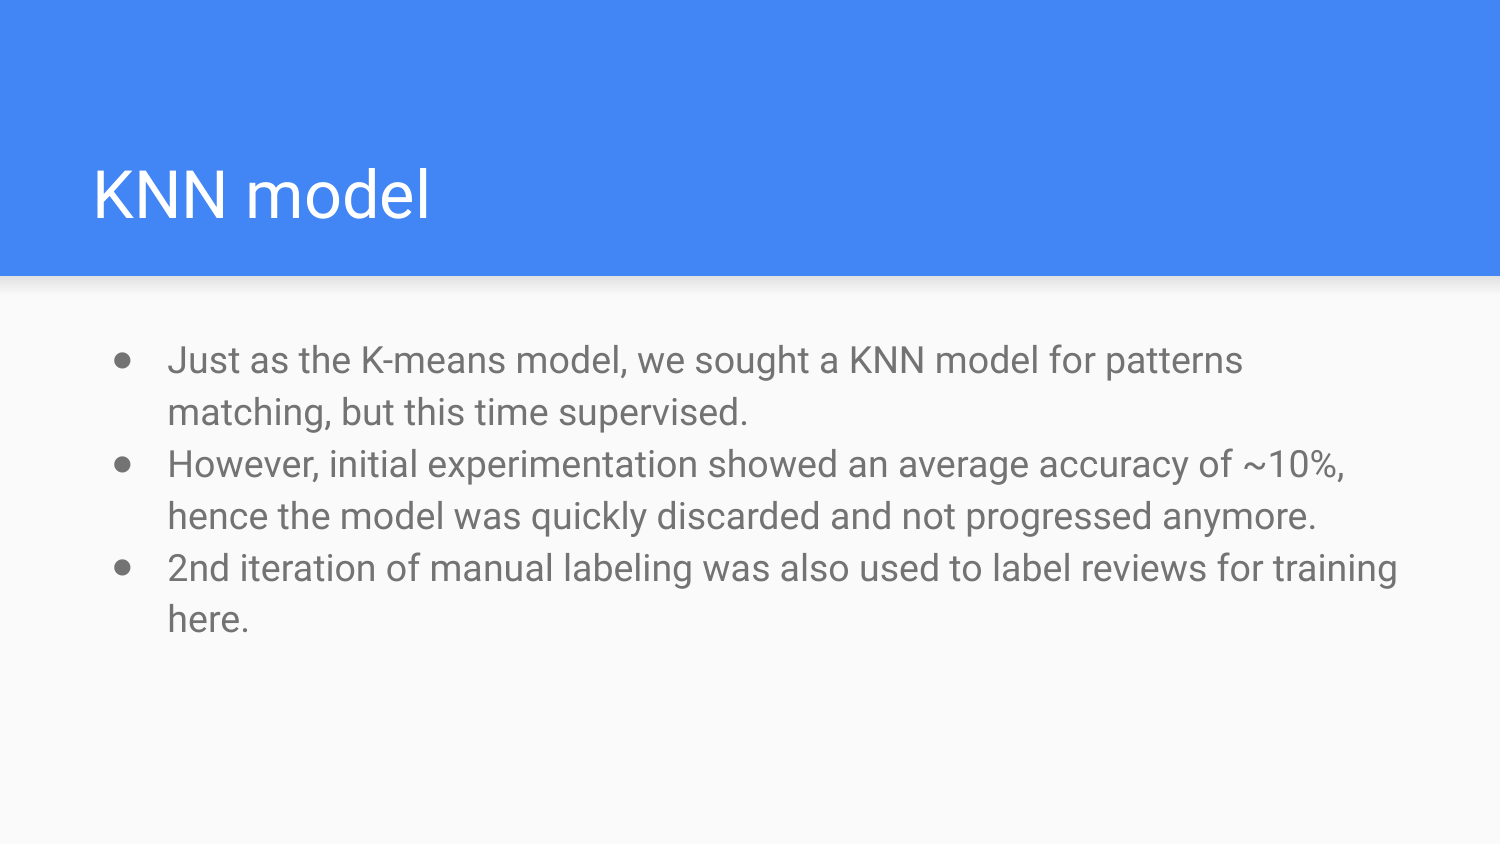

# KNN model
Just as the K-means model, we sought a KNN model for patterns matching, but this time supervised.
However, initial experimentation showed an average accuracy of ~10%, hence the model was quickly discarded and not progressed anymore.
2nd iteration of manual labeling was also used to label reviews for training here.